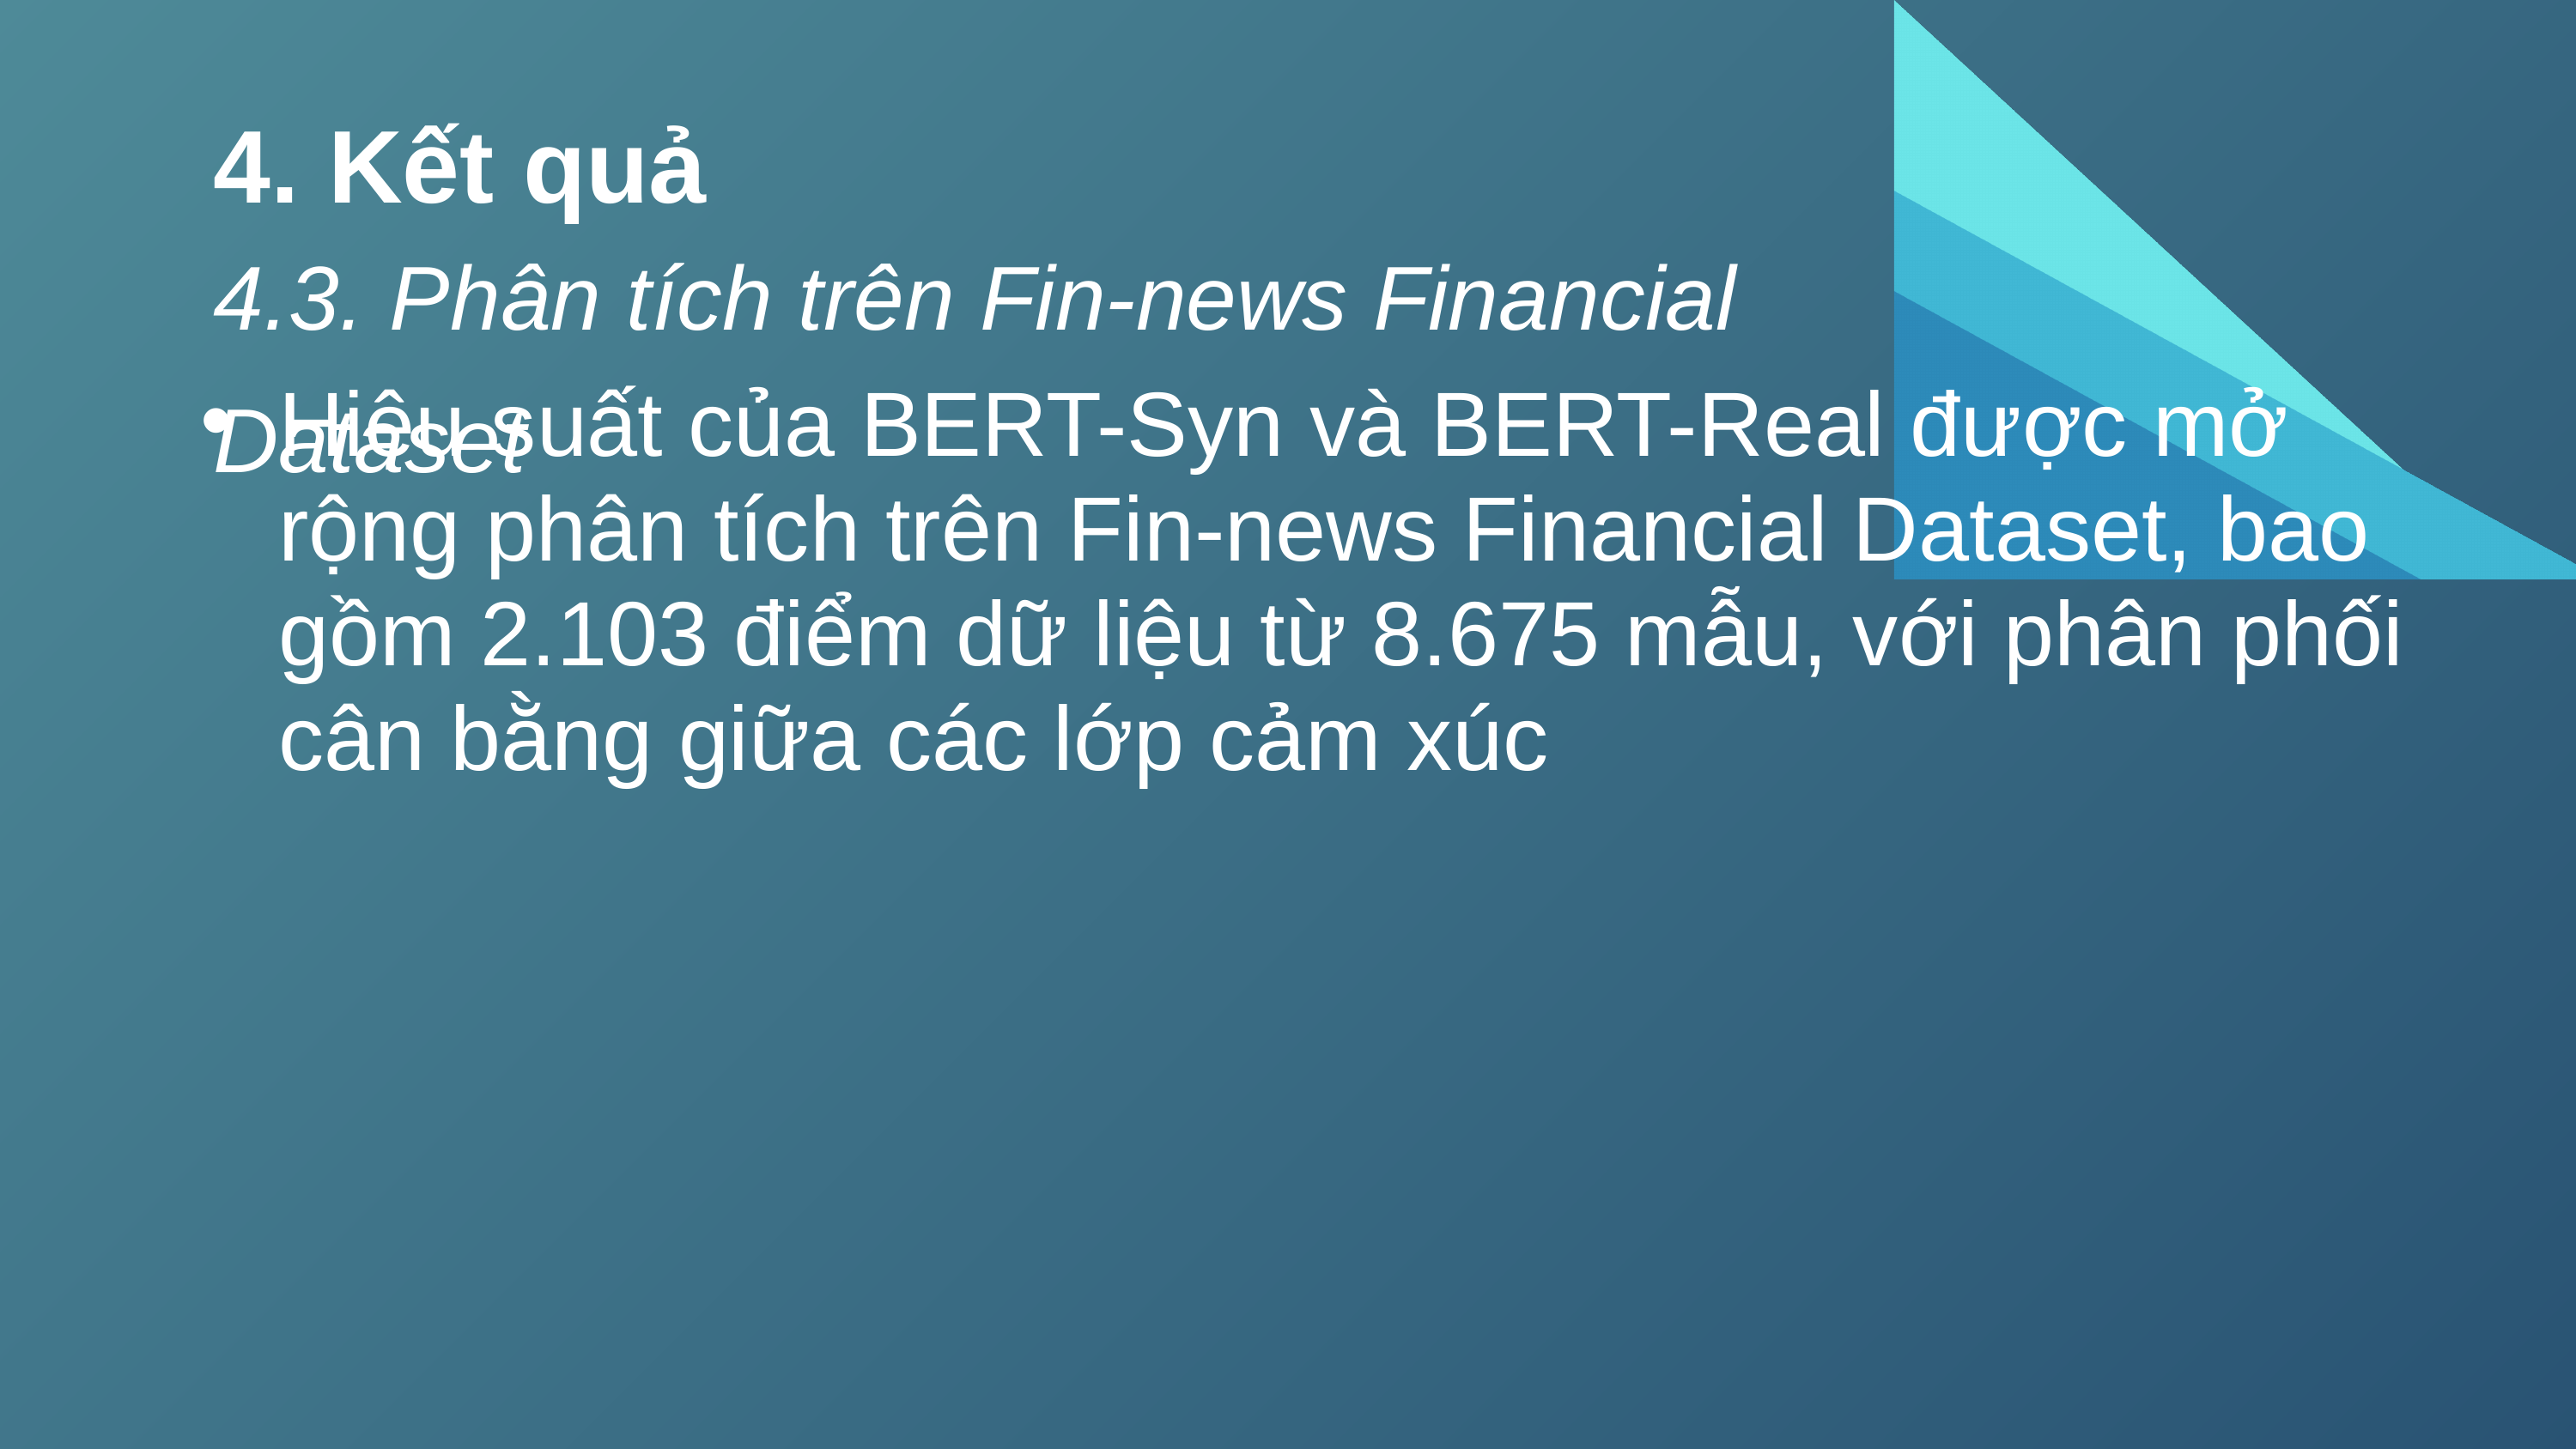

4. Kết quả
4.3. Phân tích trên Fin-news Financial Dataset
Hiệu suất của BERT-Syn và BERT-Real được mở rộng phân tích trên Fin-news Financial Dataset, bao gồm 2.103 điểm dữ liệu từ 8.675 mẫu, với phân phối cân bằng giữa các lớp cảm xúc